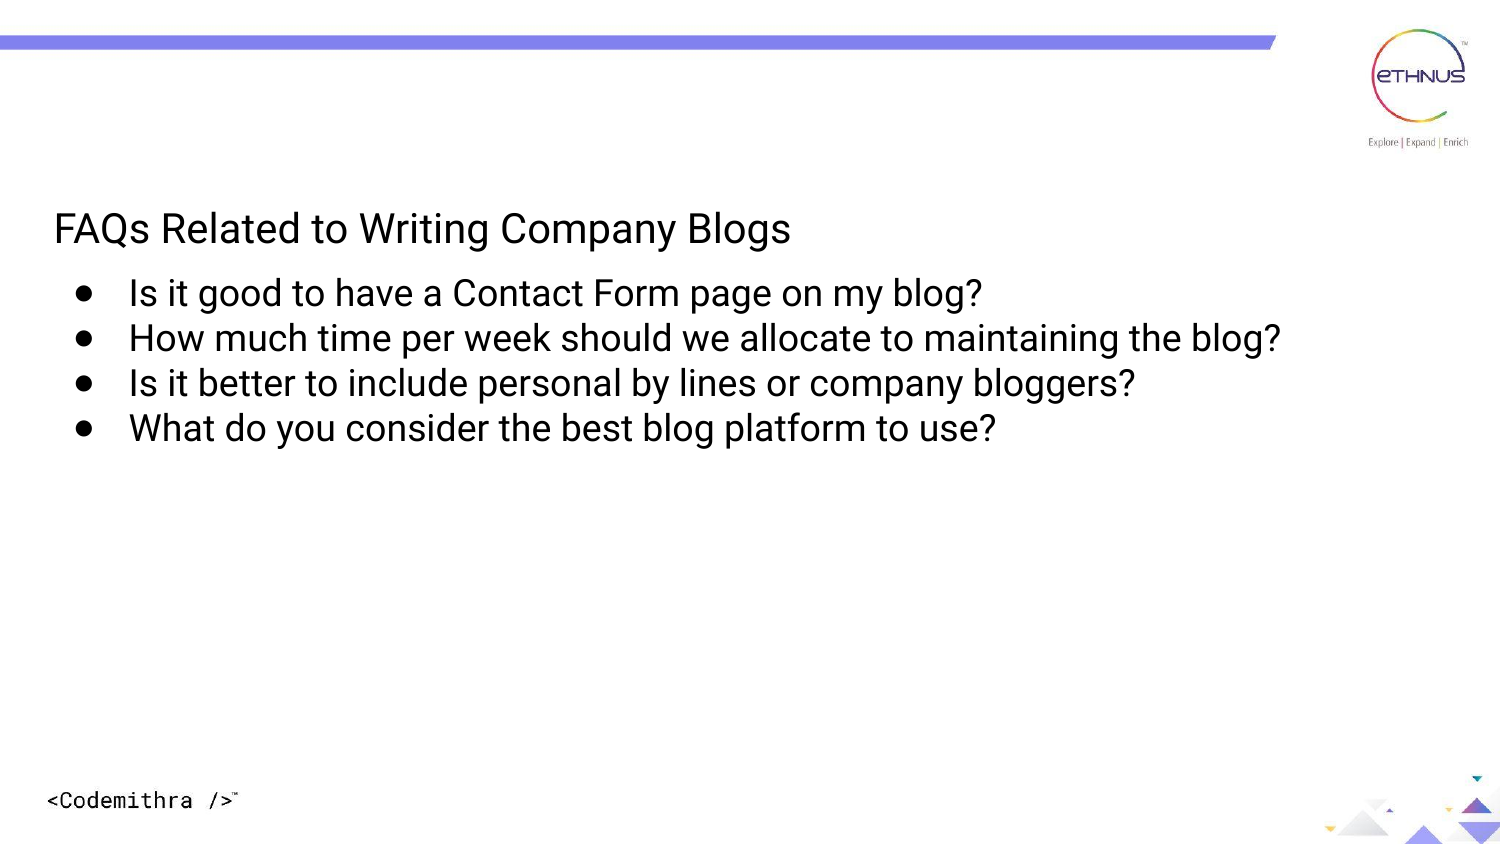

ANALYTICAL WRITING

BUSINESS ETIQUETTE
FAQs Related to Writing Company Blogs
Is it good to have a Contact Form page on my blog?
How much time per week should we allocate to maintaining the blog?
Is it better to include personal by lines or company bloggers?
What do you consider the best blog platform to use?